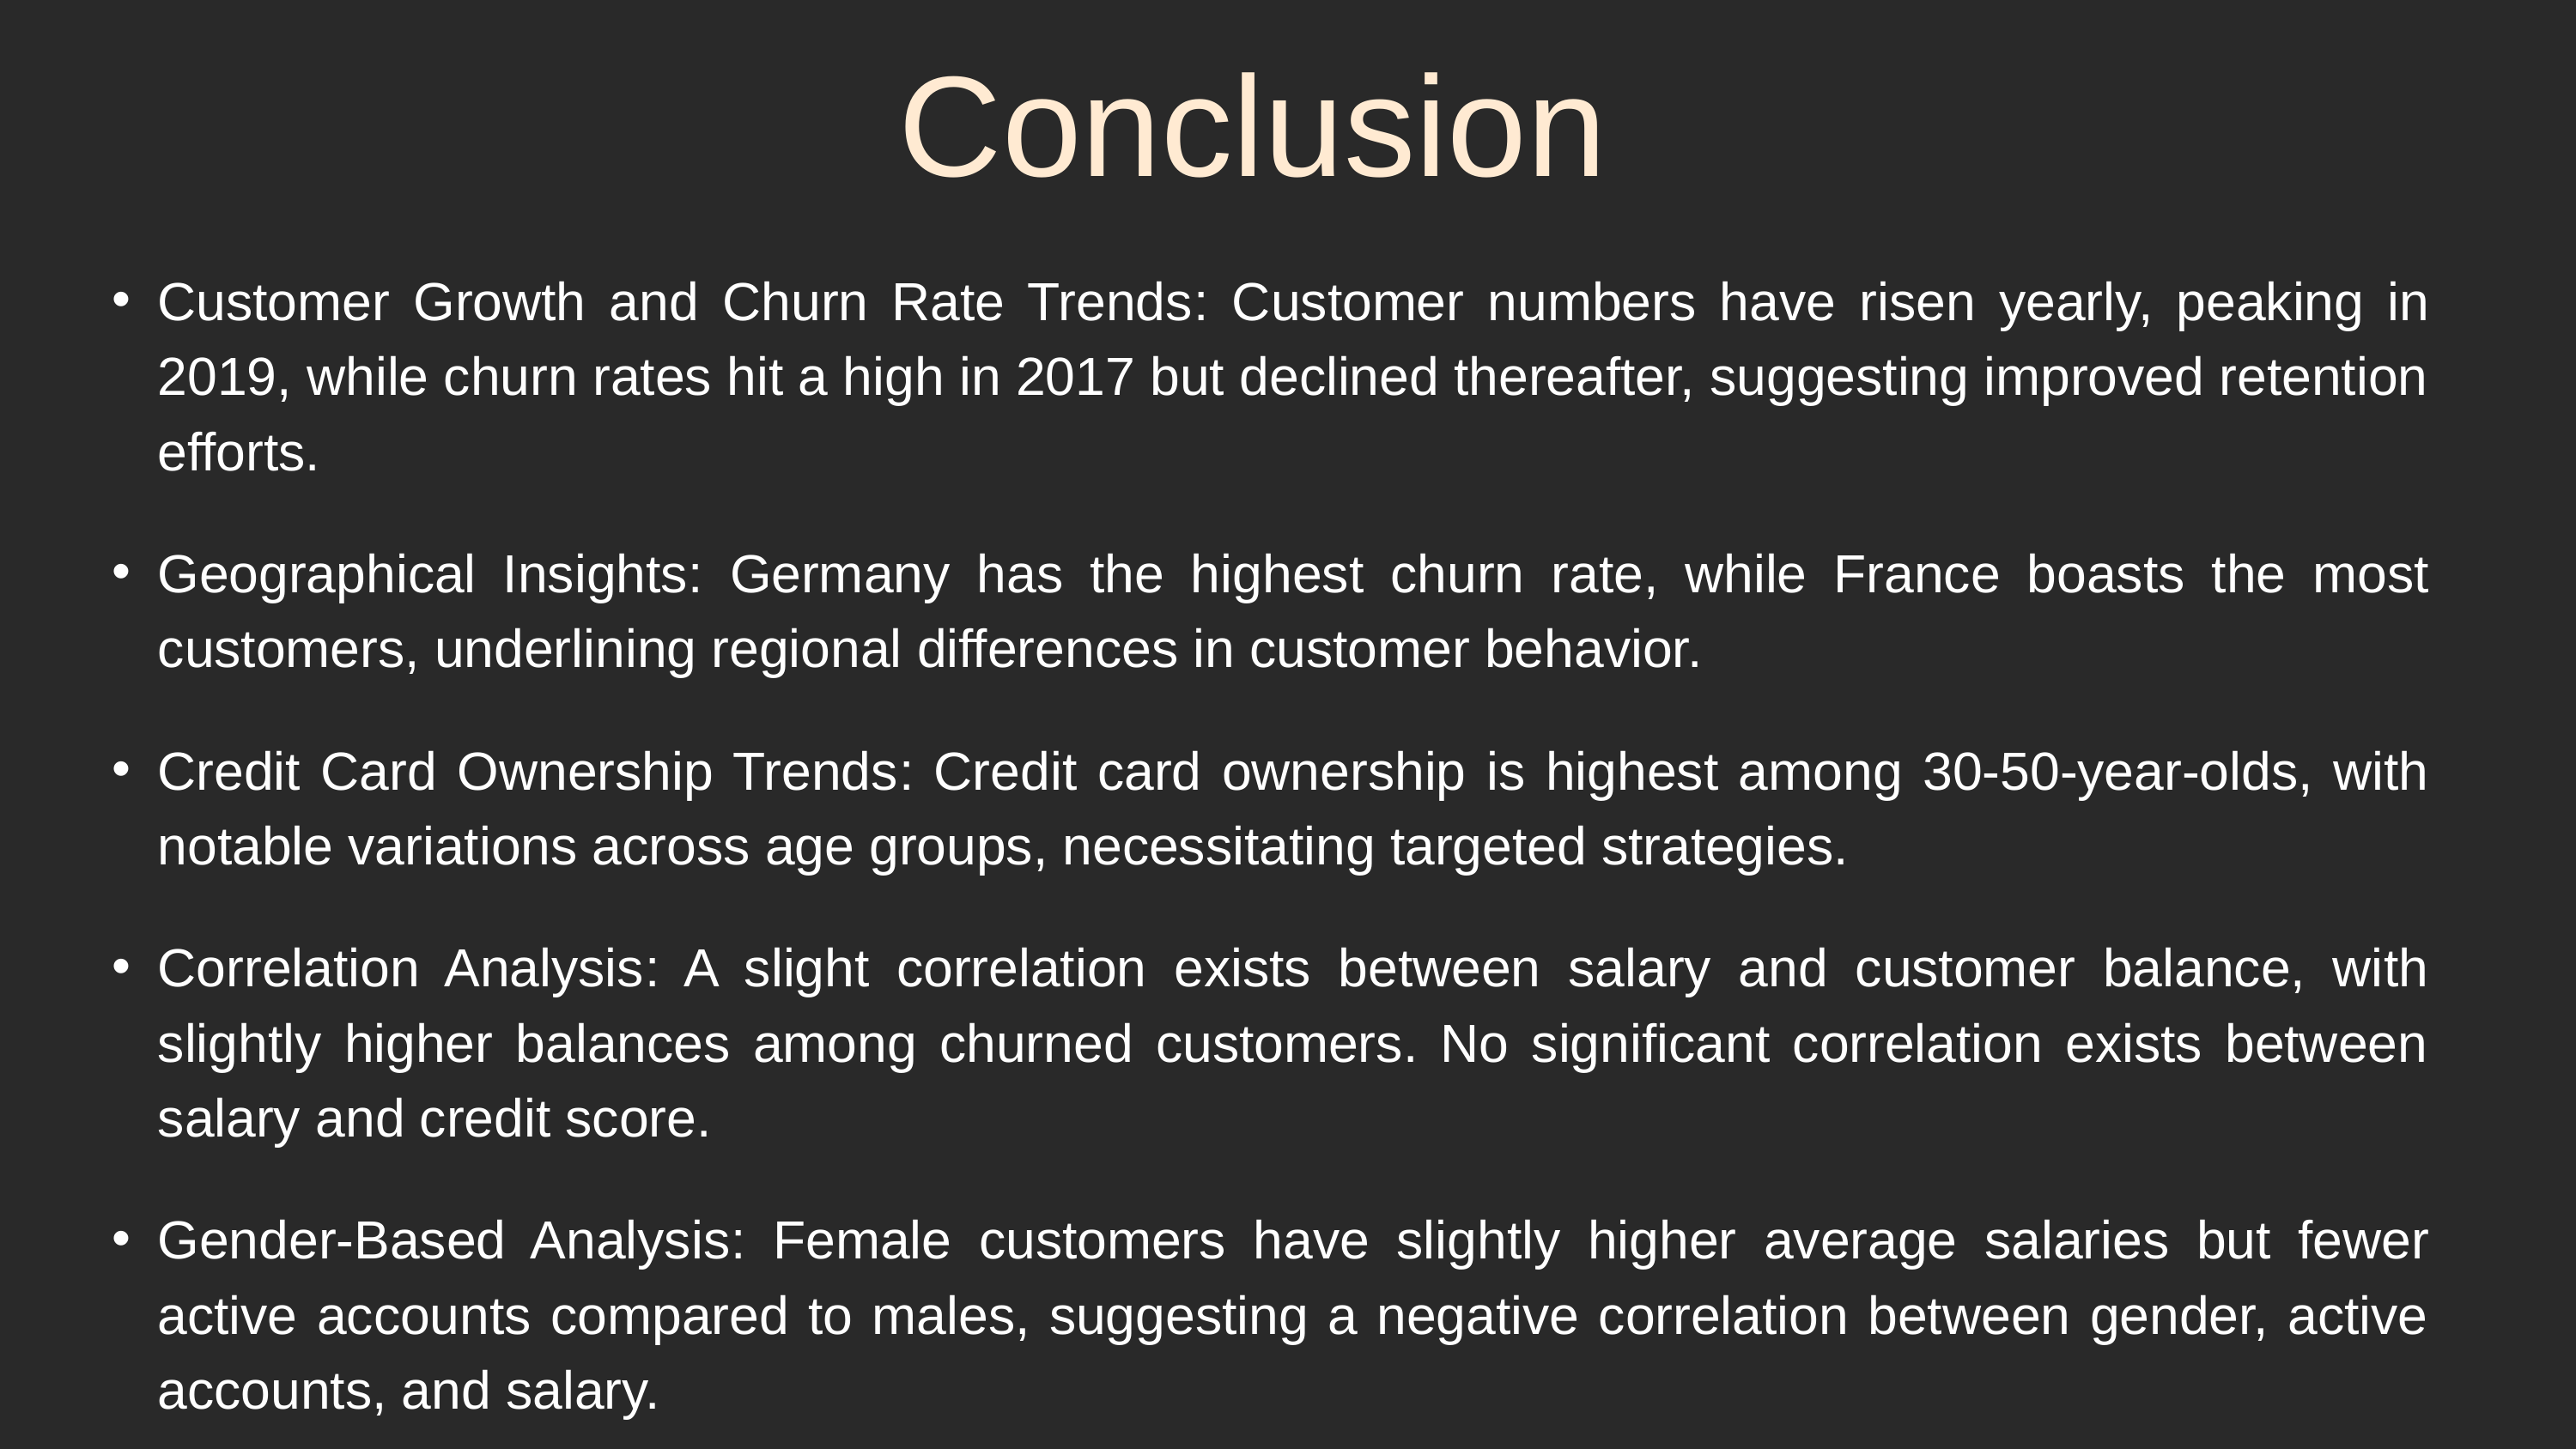

Conclusion
Customer Growth and Churn Rate Trends: Customer numbers have risen yearly, peaking in 2019, while churn rates hit a high in 2017 but declined thereafter, suggesting improved retention efforts.
Geographical Insights: Germany has the highest churn rate, while France boasts the most customers, underlining regional differences in customer behavior.
Credit Card Ownership Trends: Credit card ownership is highest among 30-50-year-olds, with notable variations across age groups, necessitating targeted strategies.
Correlation Analysis: A slight correlation exists between salary and customer balance, with slightly higher balances among churned customers. No significant correlation exists between salary and credit score.
Gender-Based Analysis: Female customers have slightly higher average salaries but fewer active accounts compared to males, suggesting a negative correlation between gender, active accounts, and salary.